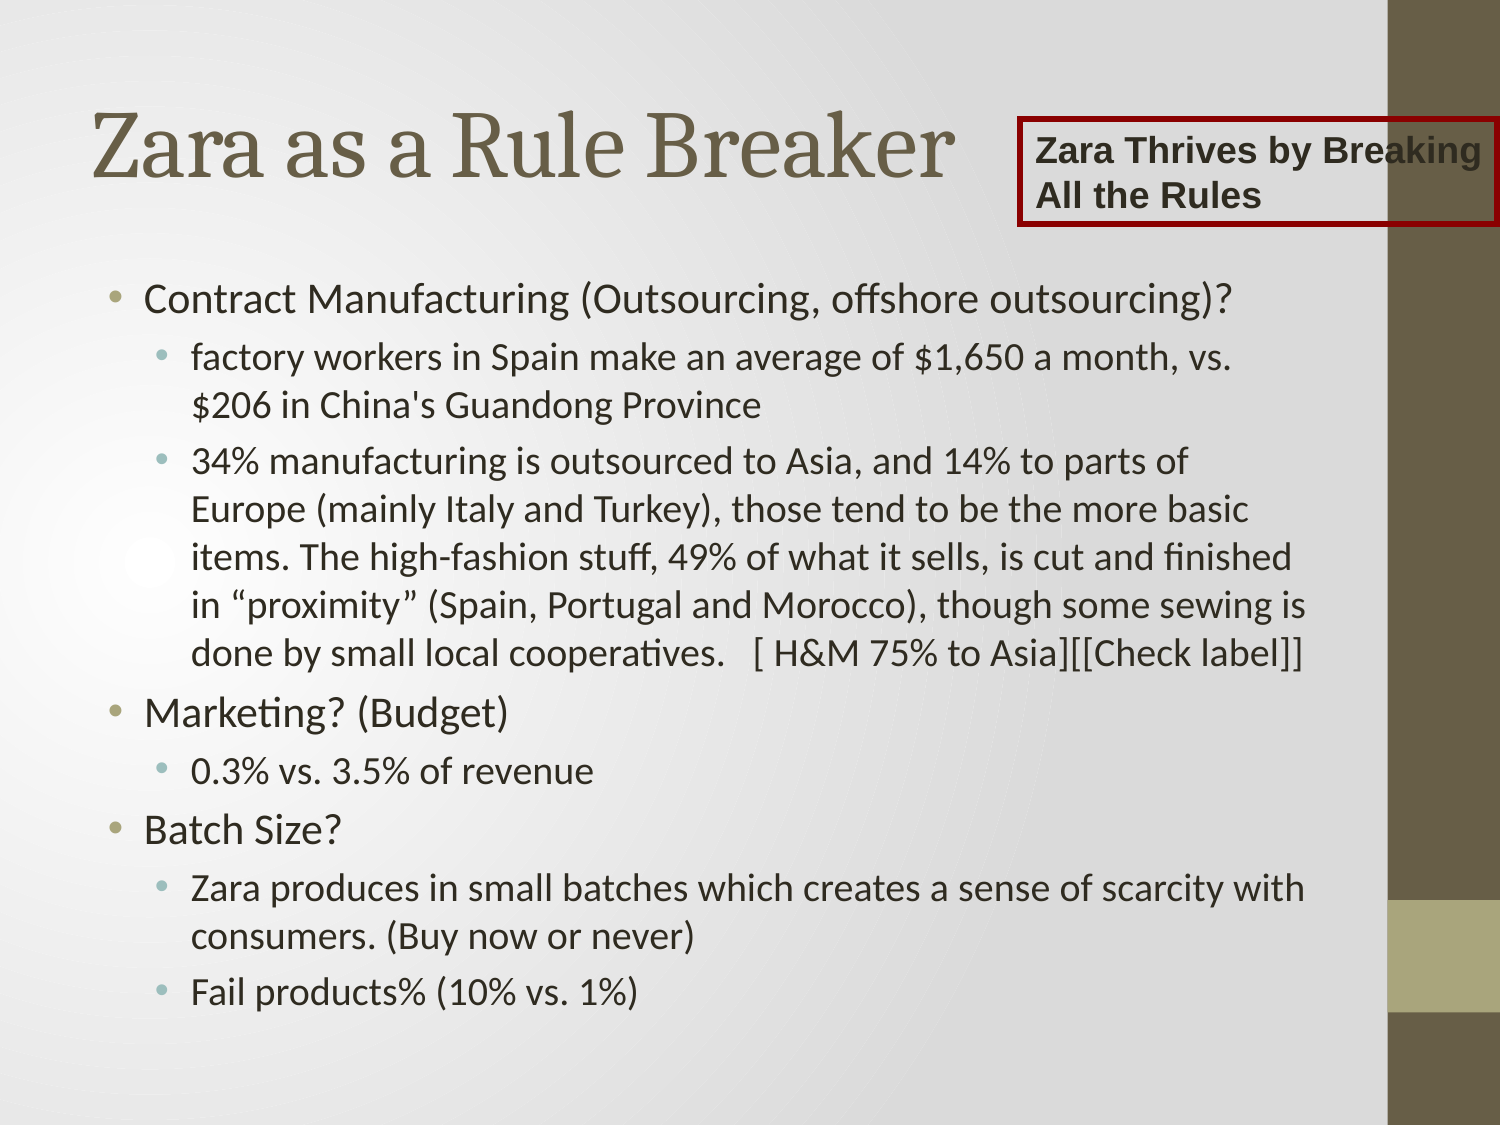

# Zara as a Rule Breaker
Zara Thrives by Breaking All the Rules
Contract Manufacturing (Outsourcing, offshore outsourcing)?
factory workers in Spain make an average of $1,650 a month, vs. $206 in China's Guandong Province
34% manufacturing is outsourced to Asia, and 14% to parts of Europe (mainly Italy and Turkey), those tend to be the more basic items. The high-fashion stuff, 49% of what it sells, is cut and finished in “proximity” (Spain, Portugal and Morocco), though some sewing is done by small local cooperatives.   [ H&M 75% to Asia][[Check label]]
Marketing? (Budget)
0.3% vs. 3.5% of revenue
Batch Size?
Zara produces in small batches which creates a sense of scarcity with consumers. (Buy now or never)
Fail products% (10% vs. 1%)